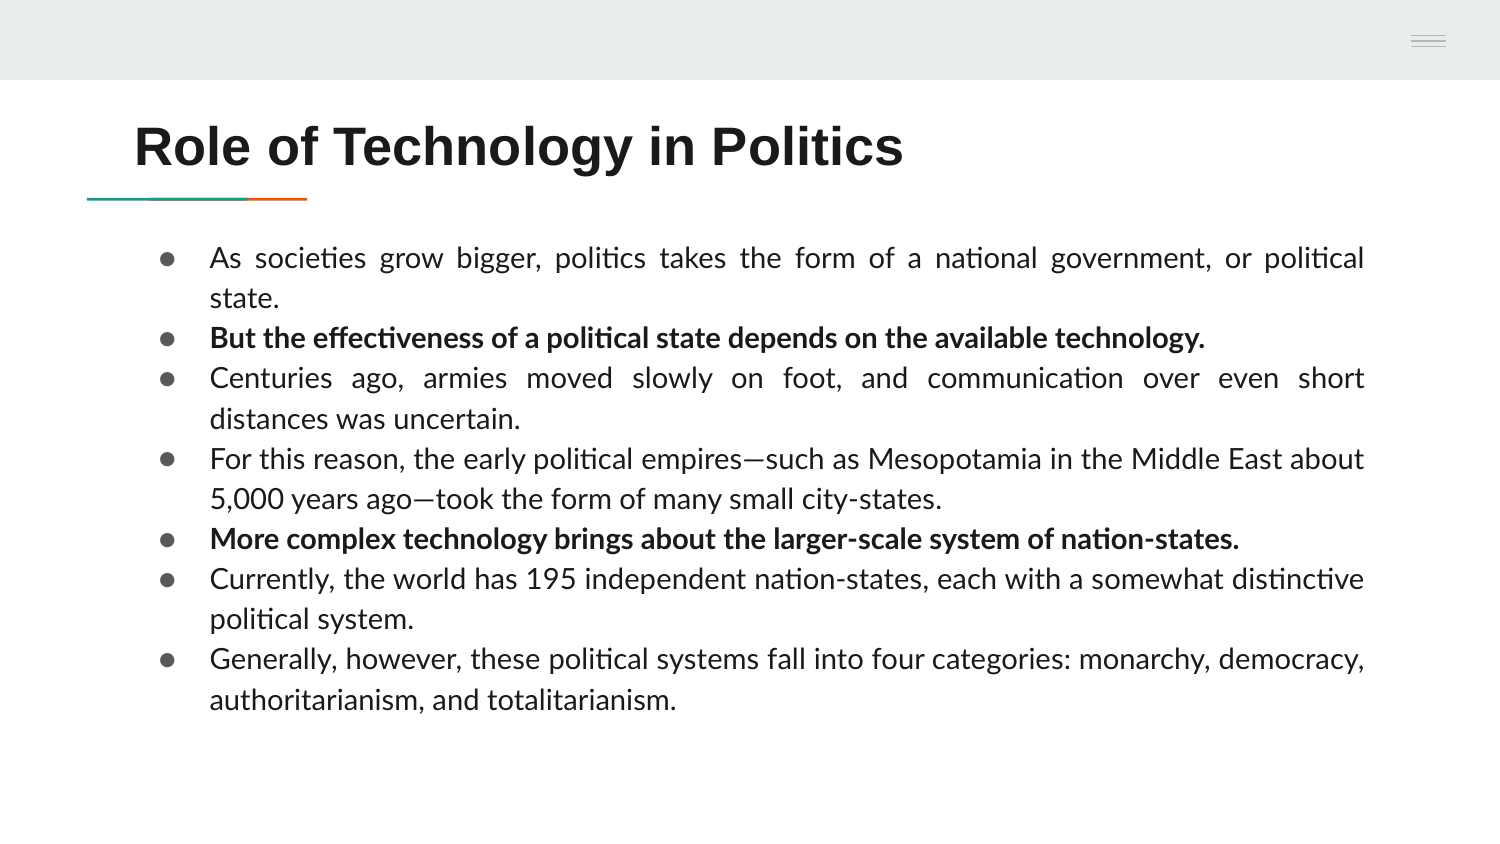

# Role of Technology in Politics
As societies grow bigger, politics takes the form of a national government, or political state.
But the effectiveness of a political state depends on the available technology.
Centuries ago, armies moved slowly on foot, and communication over even short distances was uncertain.
For this reason, the early political empires—such as Mesopotamia in the Middle East about 5,000 years ago—took the form of many small city-states.
More complex technology brings about the larger-scale system of nation-states.
Currently, the world has 195 independent nation-states, each with a somewhat distinctive political system.
Generally, however, these political systems fall into four categories: monarchy, democracy, authoritarianism, and totalitarianism.